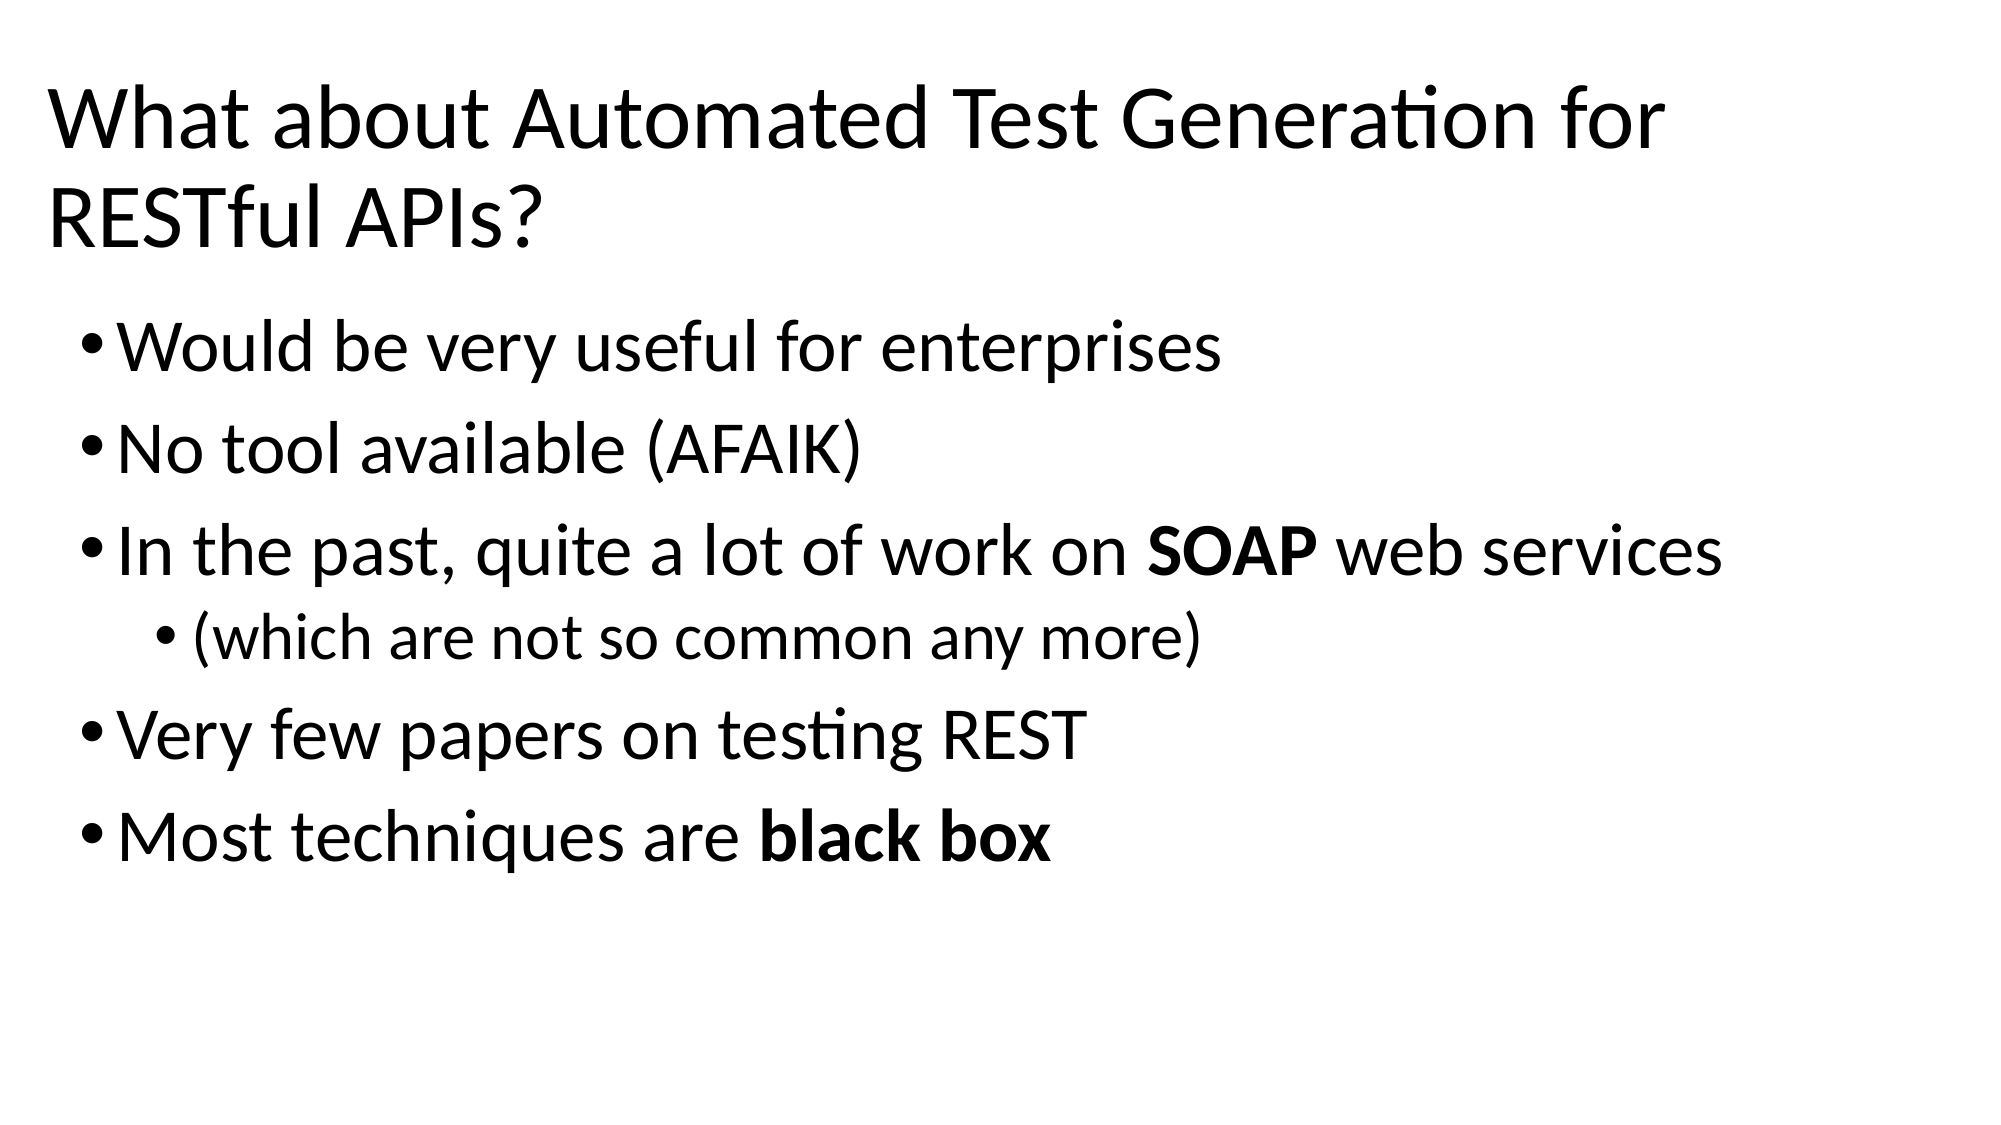

# What about Automated Test Generation for RESTful APIs?
Would be very useful for enterprises
No tool available (AFAIK)
In the past, quite a lot of work on SOAP web services
(which are not so common any more)
Very few papers on testing REST
Most techniques are black box